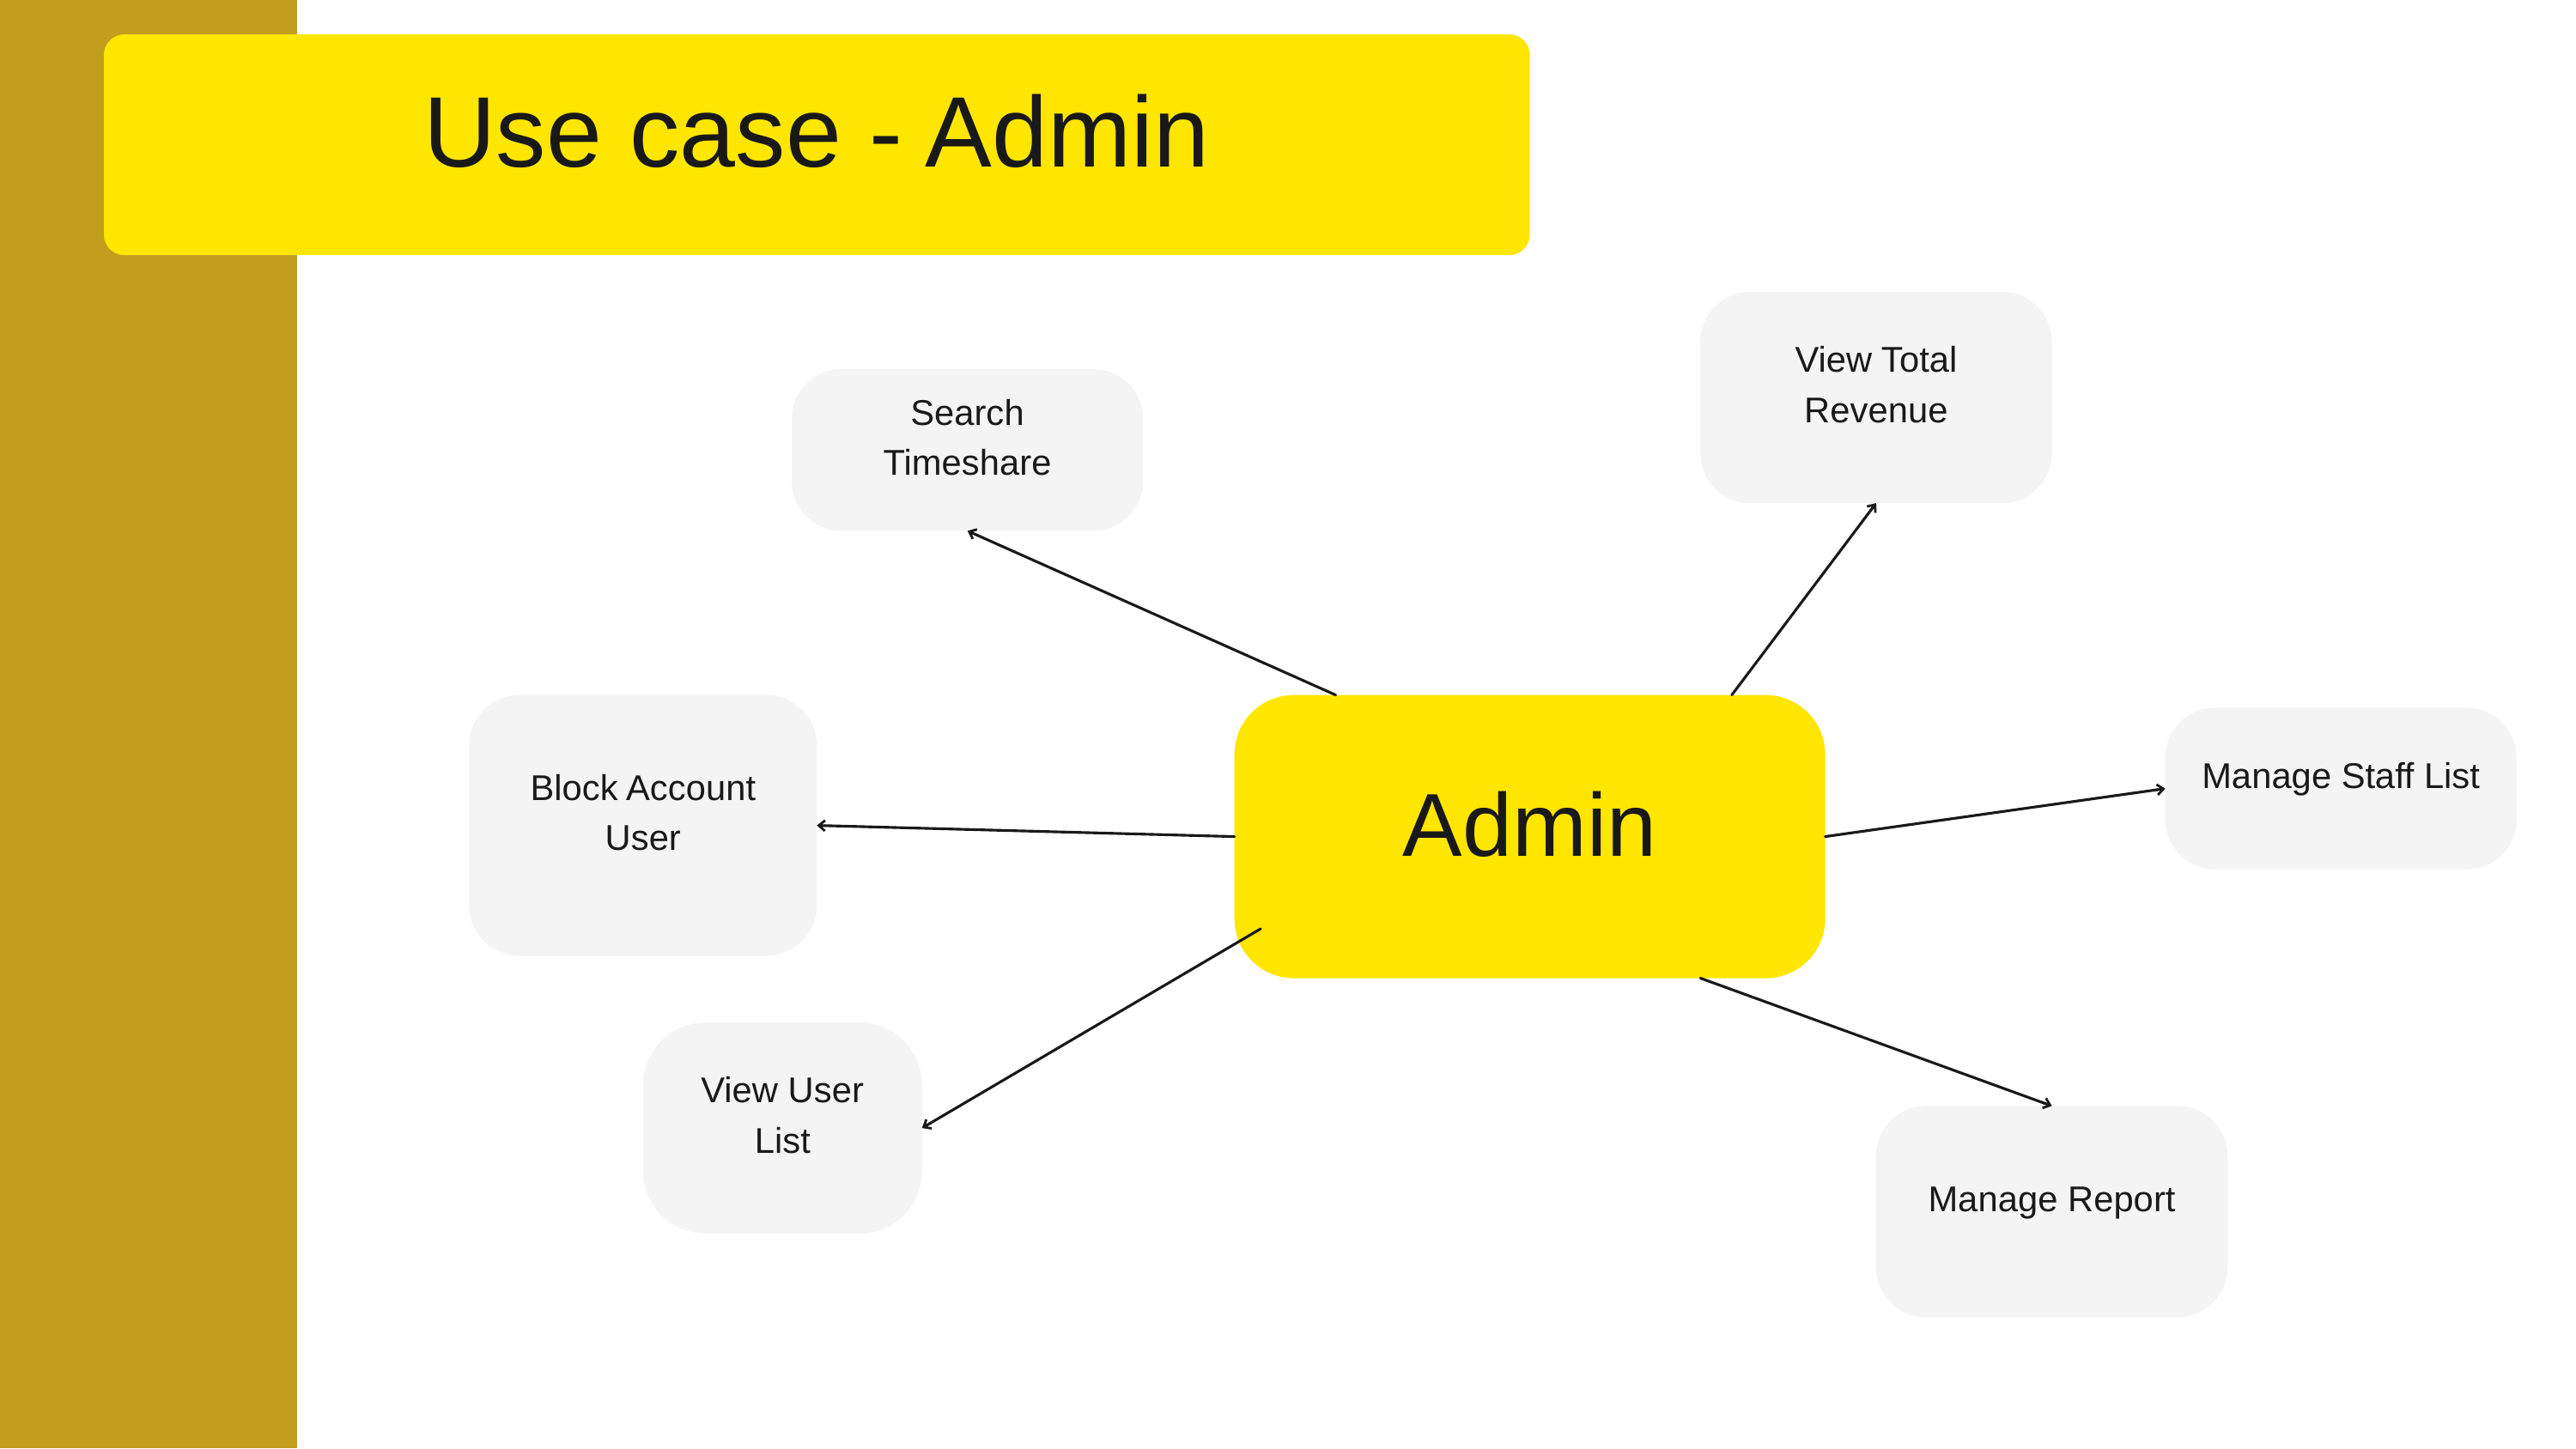

Use case - Admin

View Total Revenue

Search Timeshare

Block Account User

Admin

Manage Staff List

View User List

Manage Report